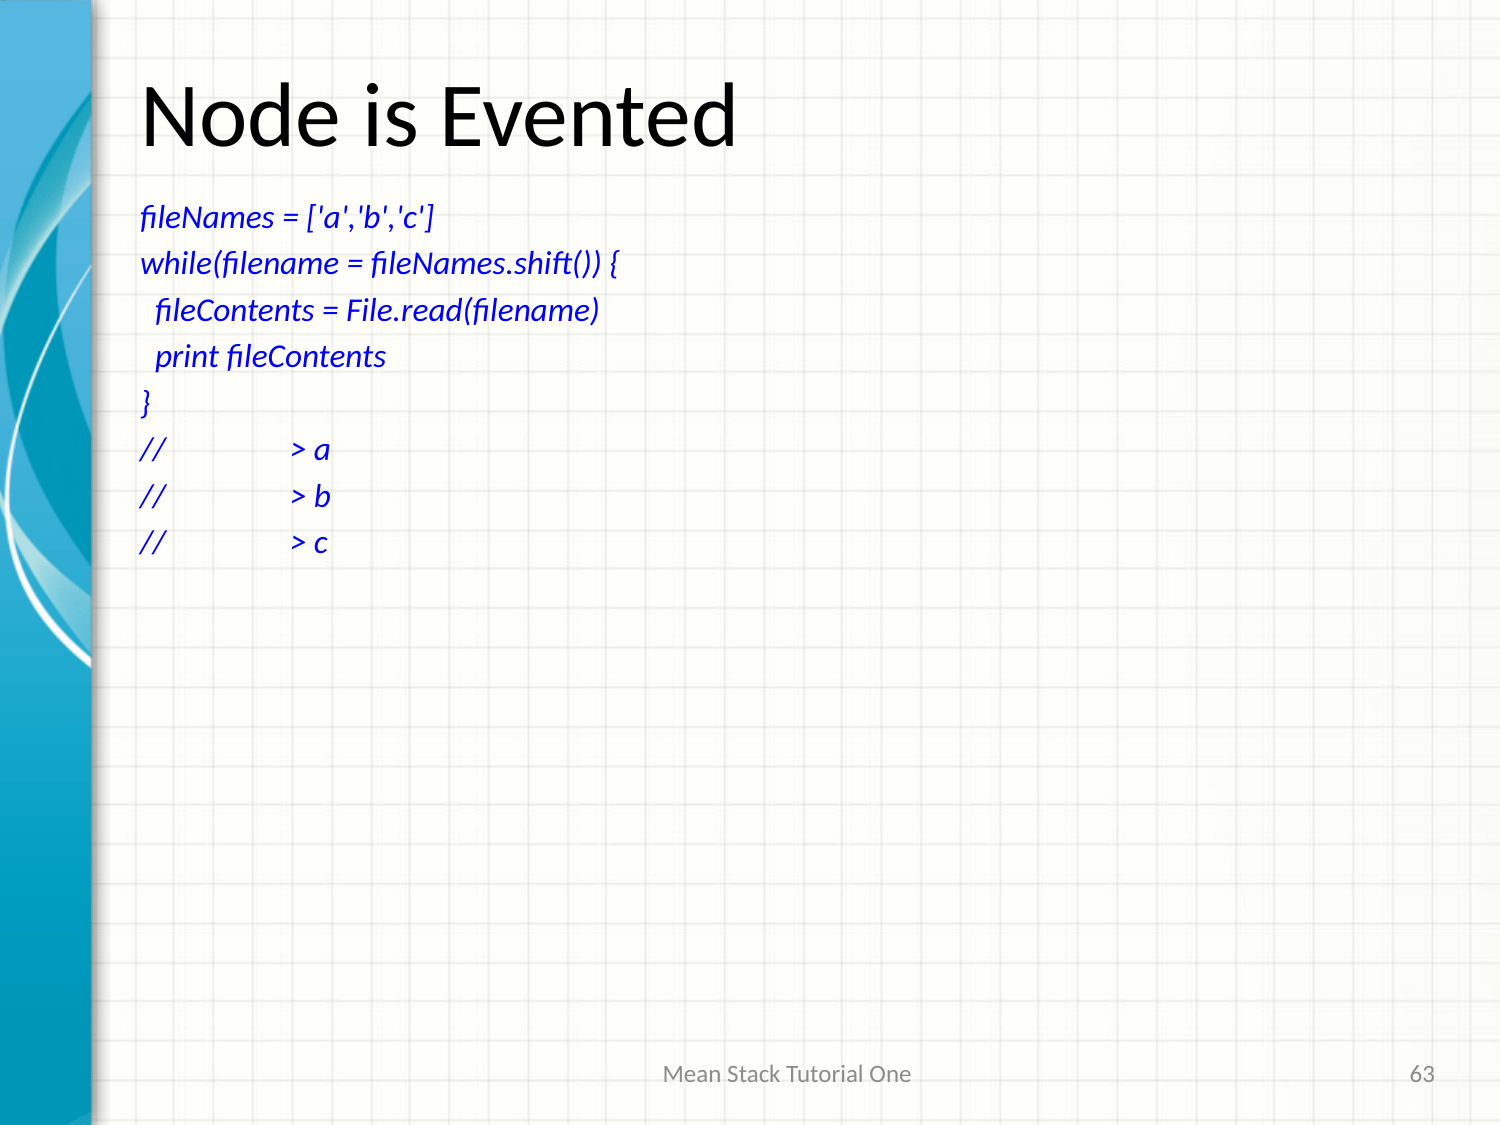

# Node is Evented
fileNames = ['a','b','c']
while(filename = fileNames.shift()) {
  fileContents = File.read(filename)
  print fileContents
}
//	> a
//	> b
//	> c

Mean Stack Tutorial One
63